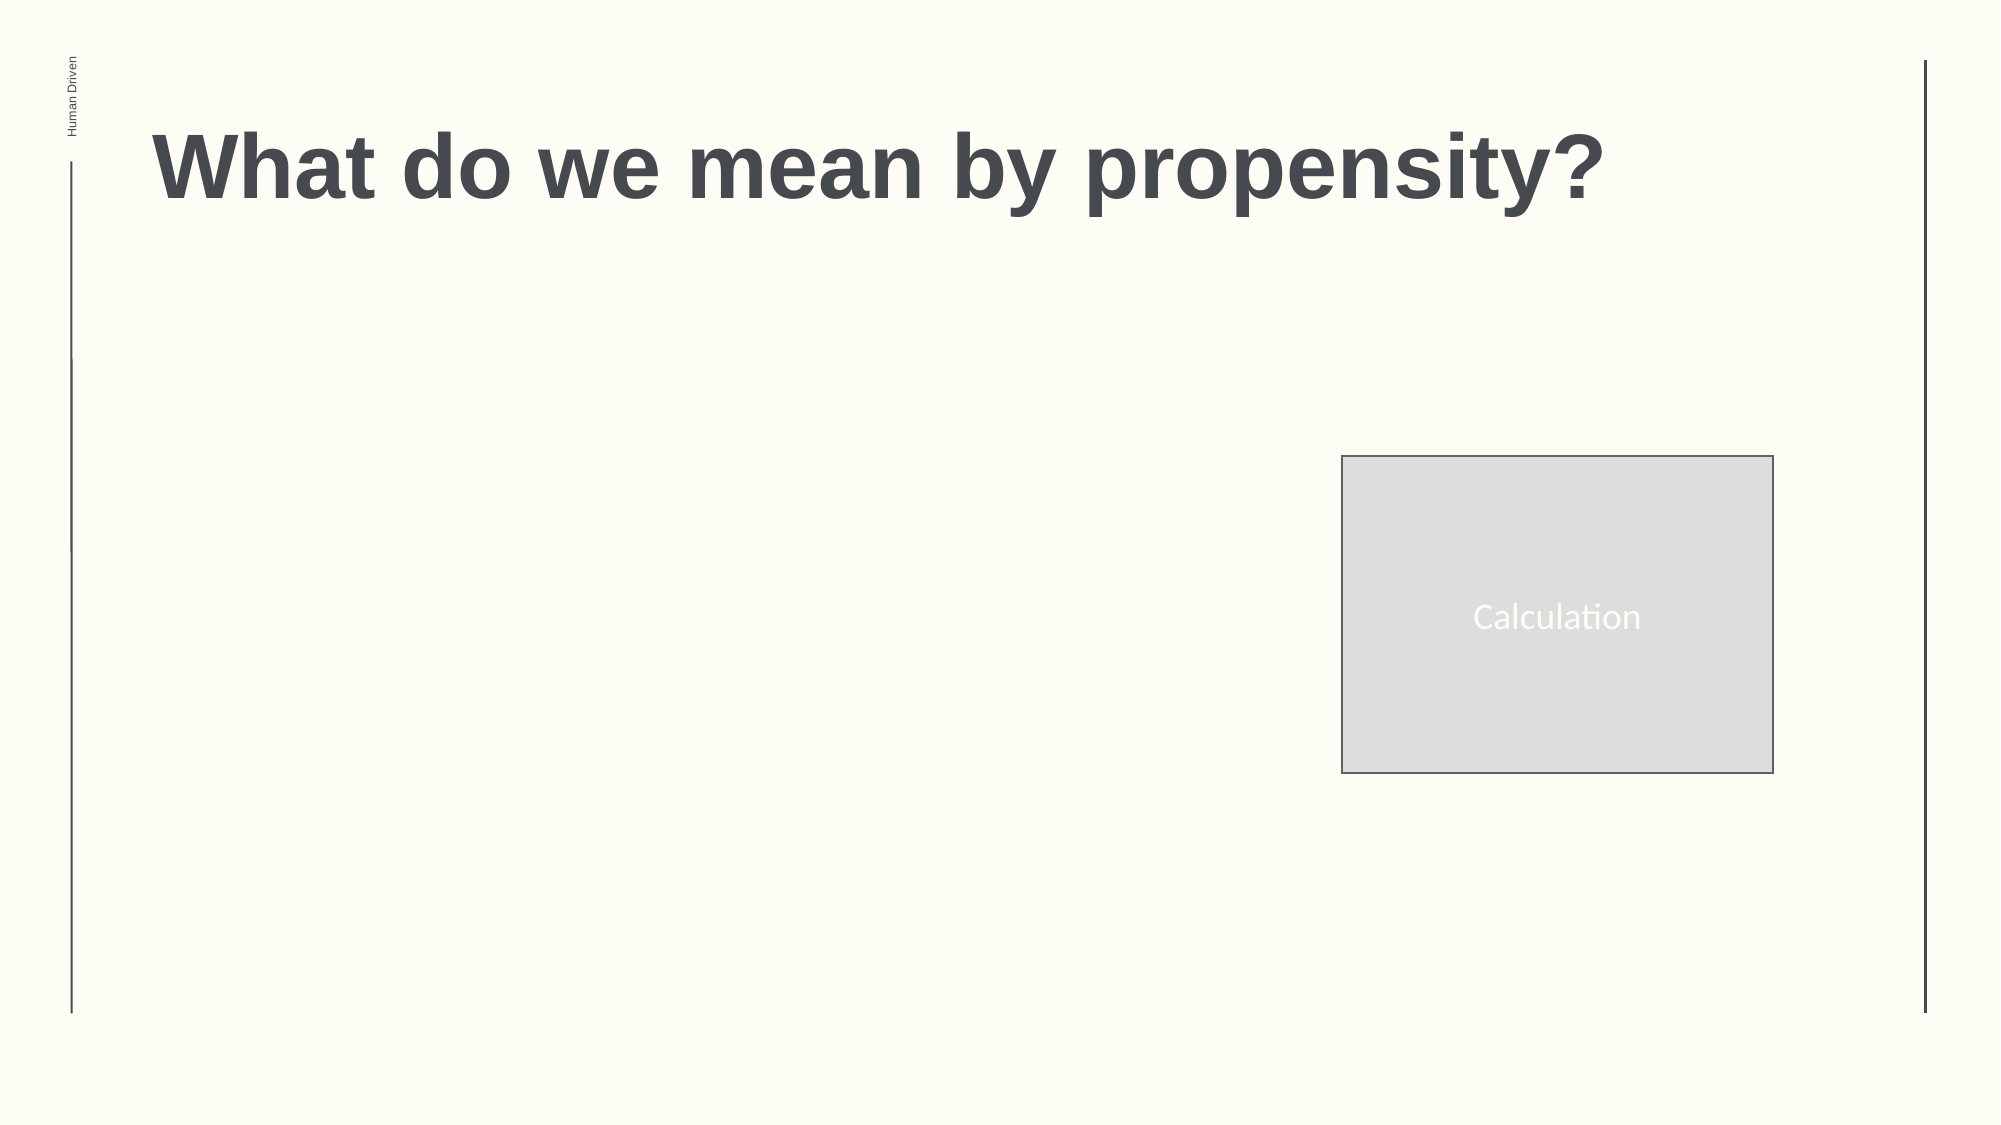

# What do we mean by propensity?
Calculation